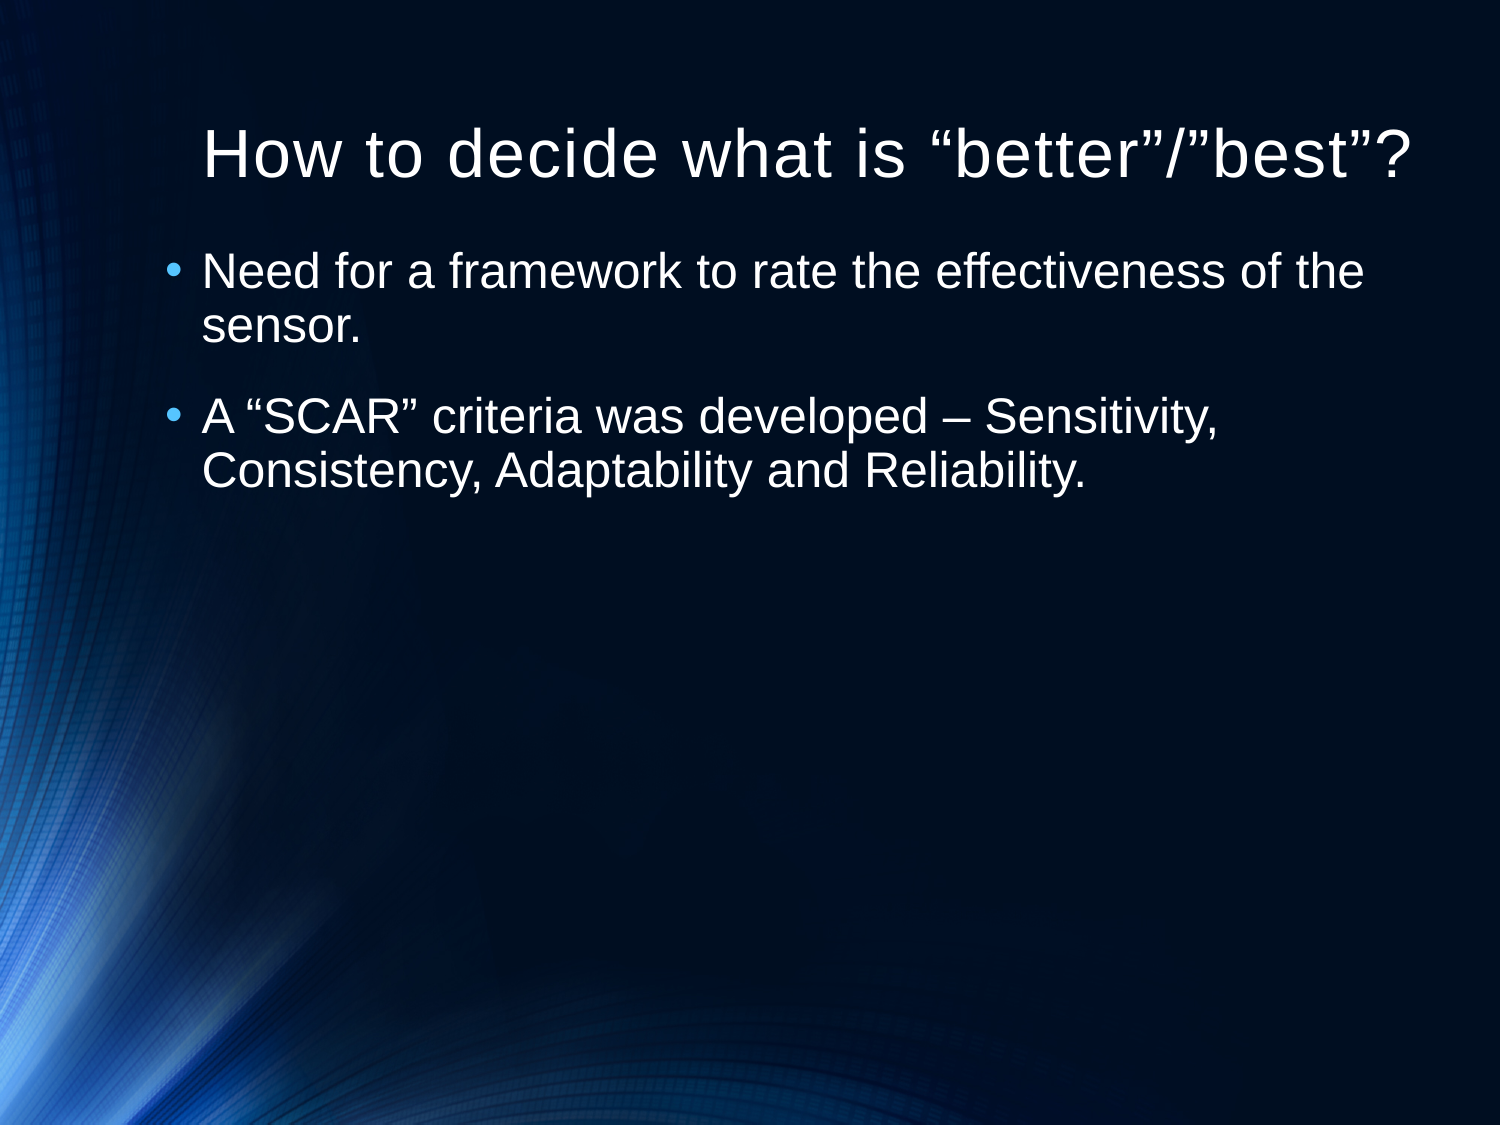

# How to decide what is “better”/”best”?
Need for a framework to rate the effectiveness of the sensor.
A “SCAR” criteria was developed – Sensitivity, Consistency, Adaptability and Reliability.